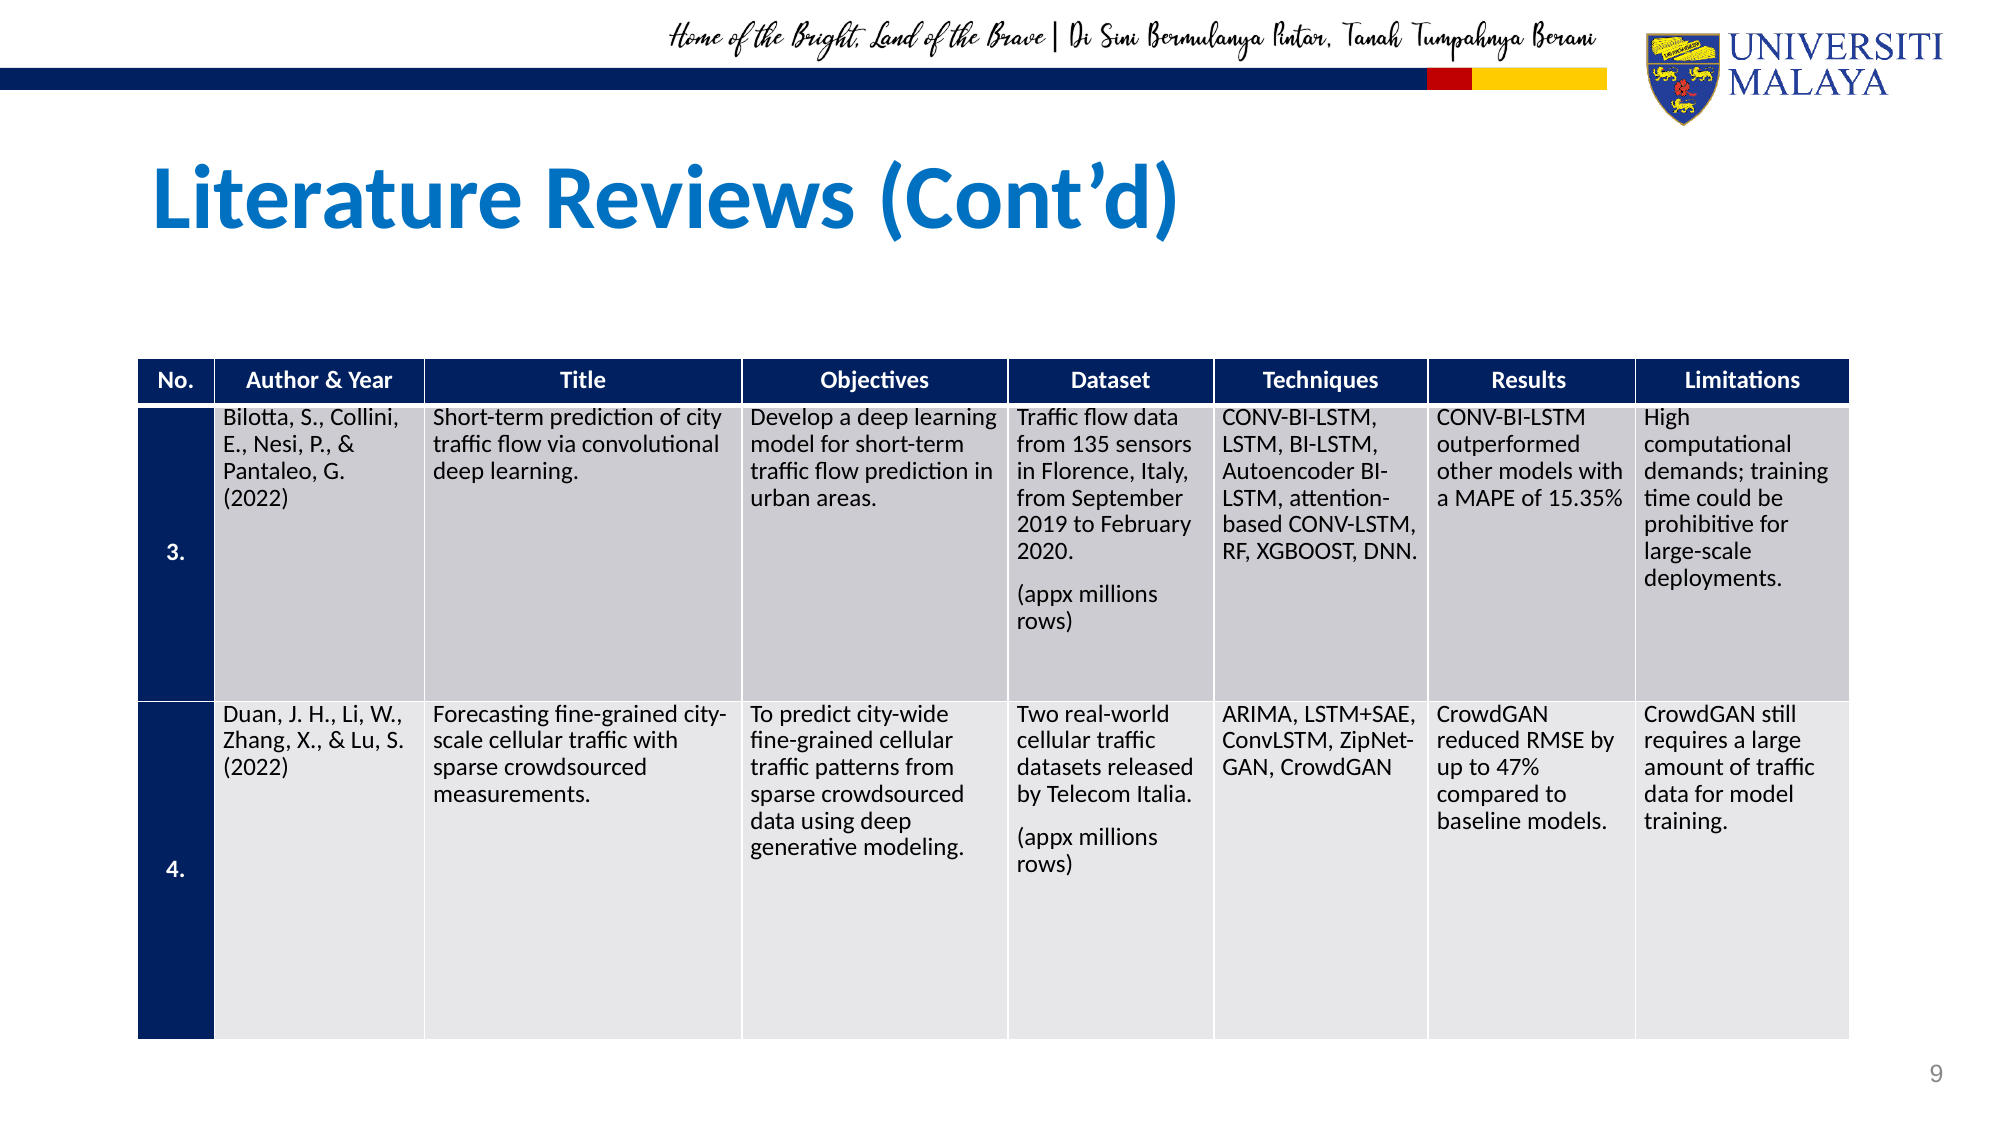

# Literature Reviews (Cont’d)
| No. | Author & Year | Title | Objectives | Dataset | Techniques | Results | Limitations |
| --- | --- | --- | --- | --- | --- | --- | --- |
| 3. | Bilotta, S., Collini, E., Nesi, P., & Pantaleo, G. (2022) | Short-term prediction of city traffic flow via convolutional deep learning. | Develop a deep learning model for short-term traffic flow prediction in urban areas. | Traffic flow data from 135 sensors in Florence, Italy, from September 2019 to February 2020. (appx millions rows) | CONV-BI-LSTM, LSTM, BI-LSTM, Autoencoder BI-LSTM, attention-based CONV-LSTM, RF, XGBOOST, DNN. | CONV-BI-LSTM outperformed other models with a MAPE of 15.35% | High computational demands; training time could be prohibitive for large-scale deployments. |
| 4. | Duan, J. H., Li, W., Zhang, X., & Lu, S. (2022) | Forecasting fine-grained city-scale cellular traffic with sparse crowdsourced measurements. | To predict city-wide fine-grained cellular traffic patterns from sparse crowdsourced data using deep generative modeling. | Two real-world cellular traffic datasets released by Telecom Italia. (appx millions rows) | ARIMA, LSTM+SAE, ConvLSTM, ZipNet-GAN, CrowdGAN | CrowdGAN reduced RMSE by up to 47% compared to baseline models. | CrowdGAN still requires a large amount of traffic data for model training. |
9